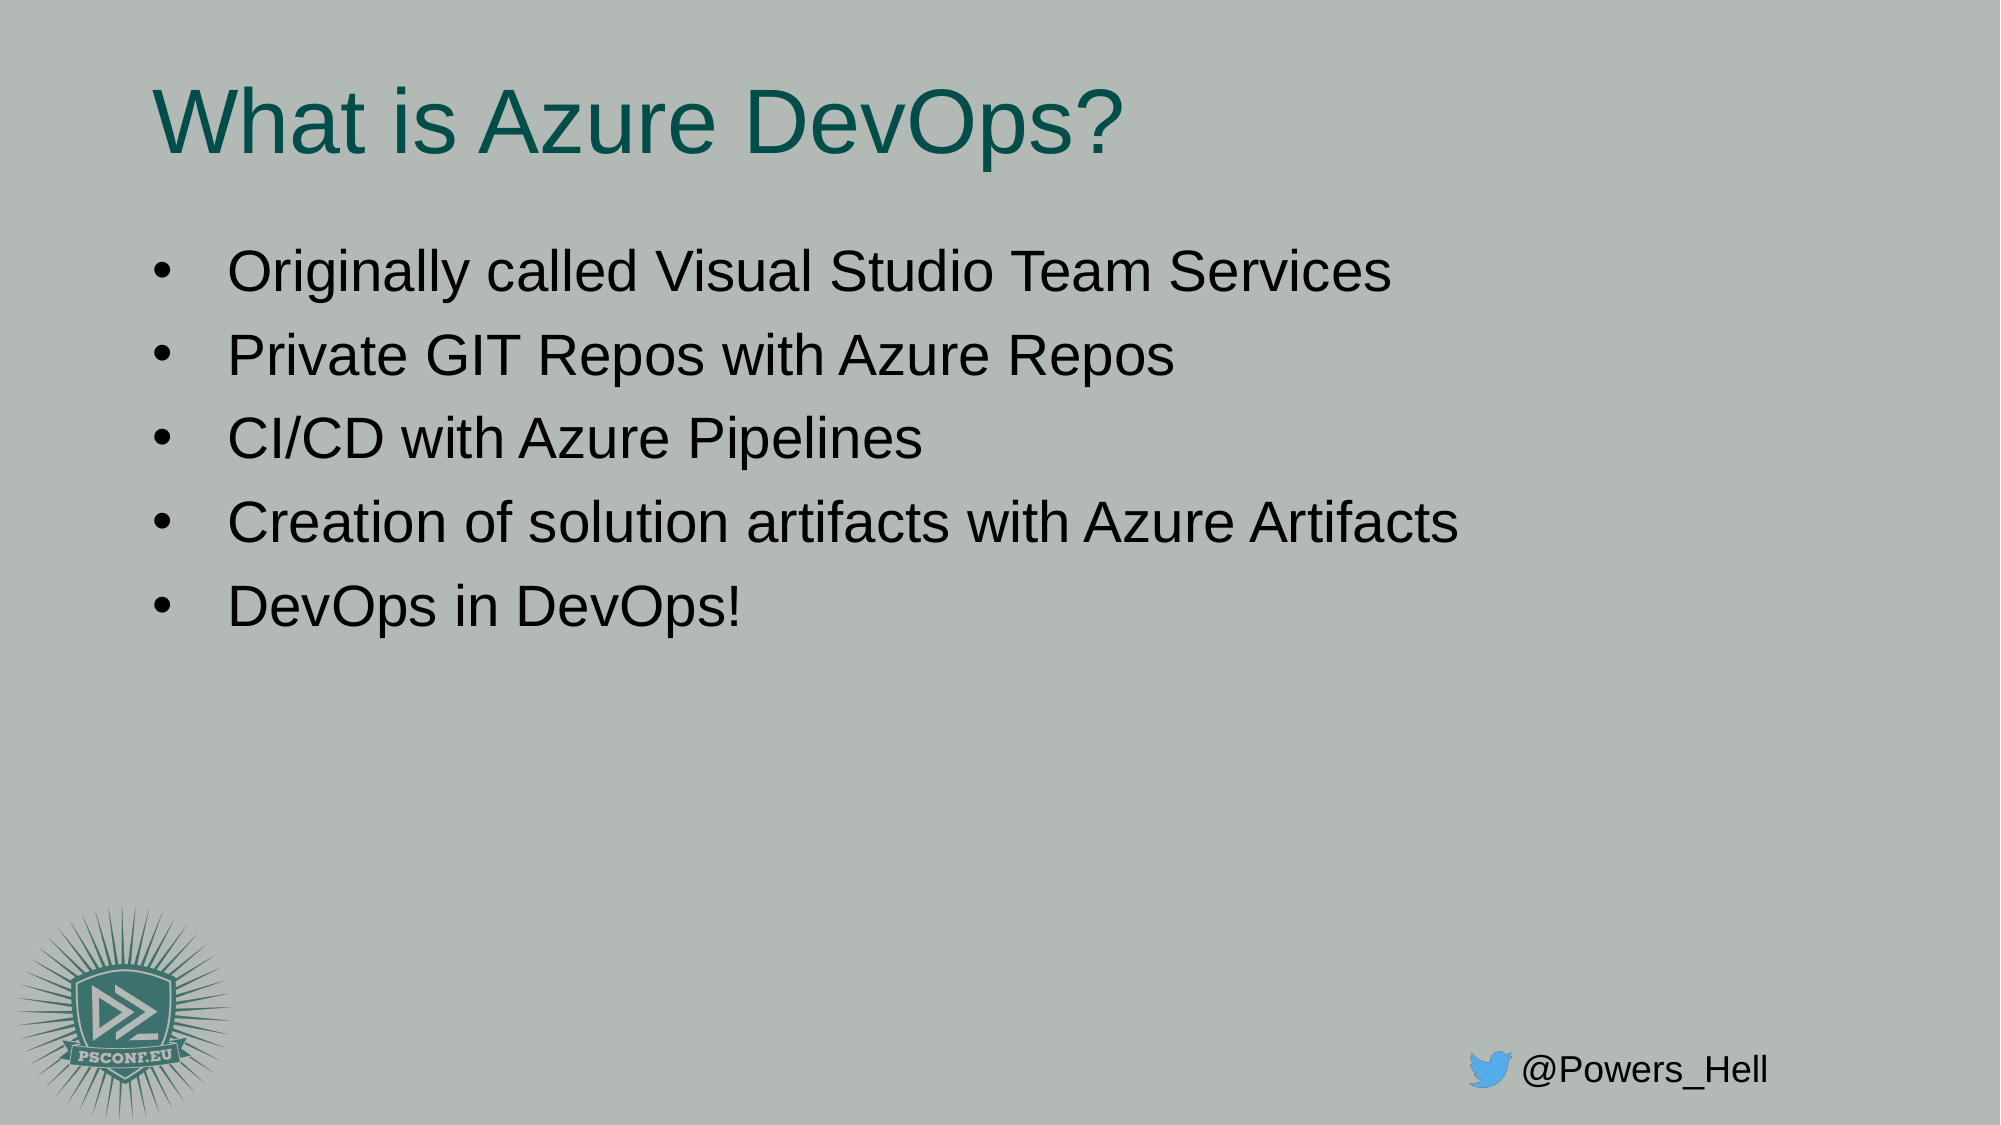

# What is Azure DevOps?
Originally called Visual Studio Team Services
Private GIT Repos with Azure Repos
CI/CD with Azure Pipelines
Creation of solution artifacts with Azure Artifacts
DevOps in DevOps!
@Powers_Hell